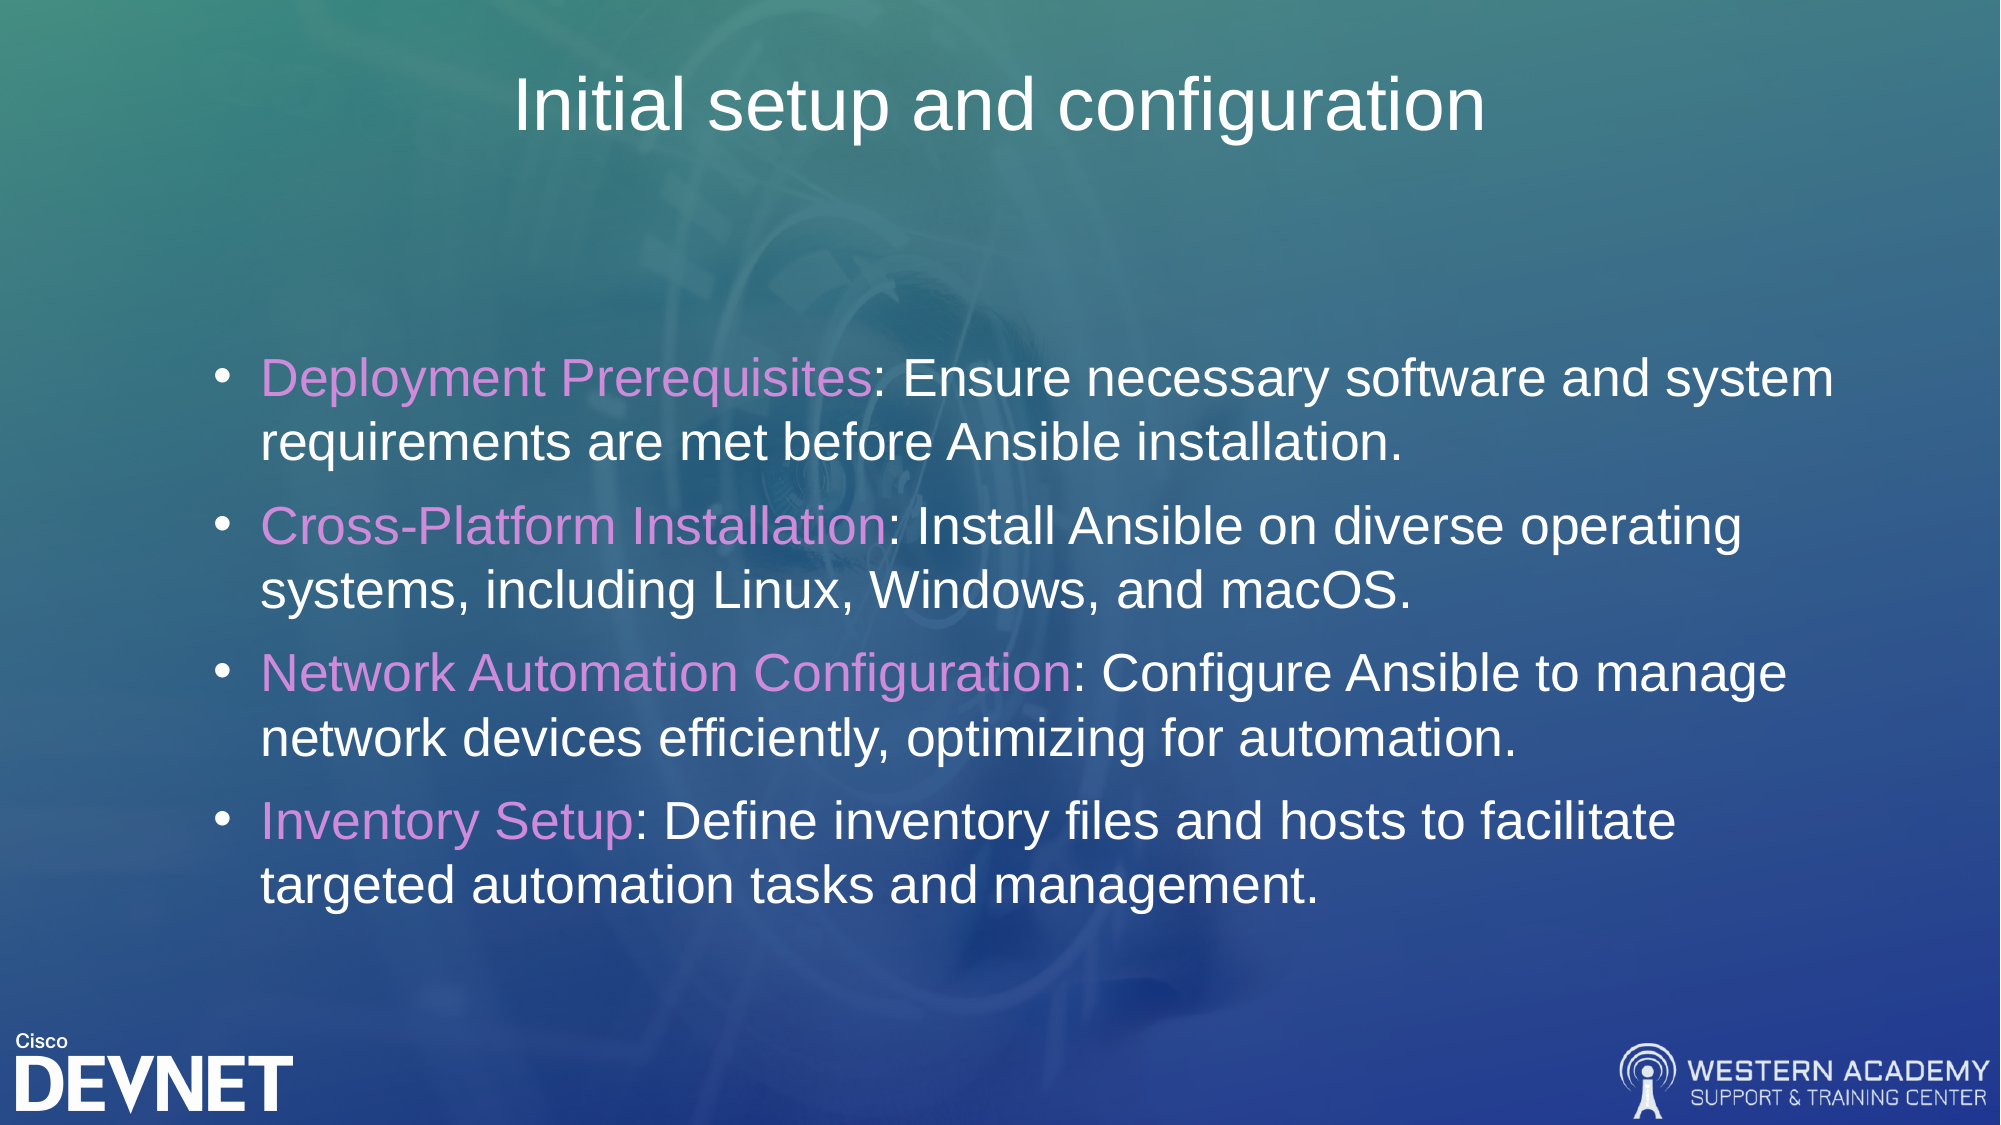

# Initial setup and configuration
Deployment Prerequisites: Ensure necessary software and system requirements are met before Ansible installation.
Cross-Platform Installation: Install Ansible on diverse operating systems, including Linux, Windows, and macOS.
Network Automation Configuration: Configure Ansible to manage network devices efficiently, optimizing for automation.
Inventory Setup: Define inventory files and hosts to facilitate targeted automation tasks and management.